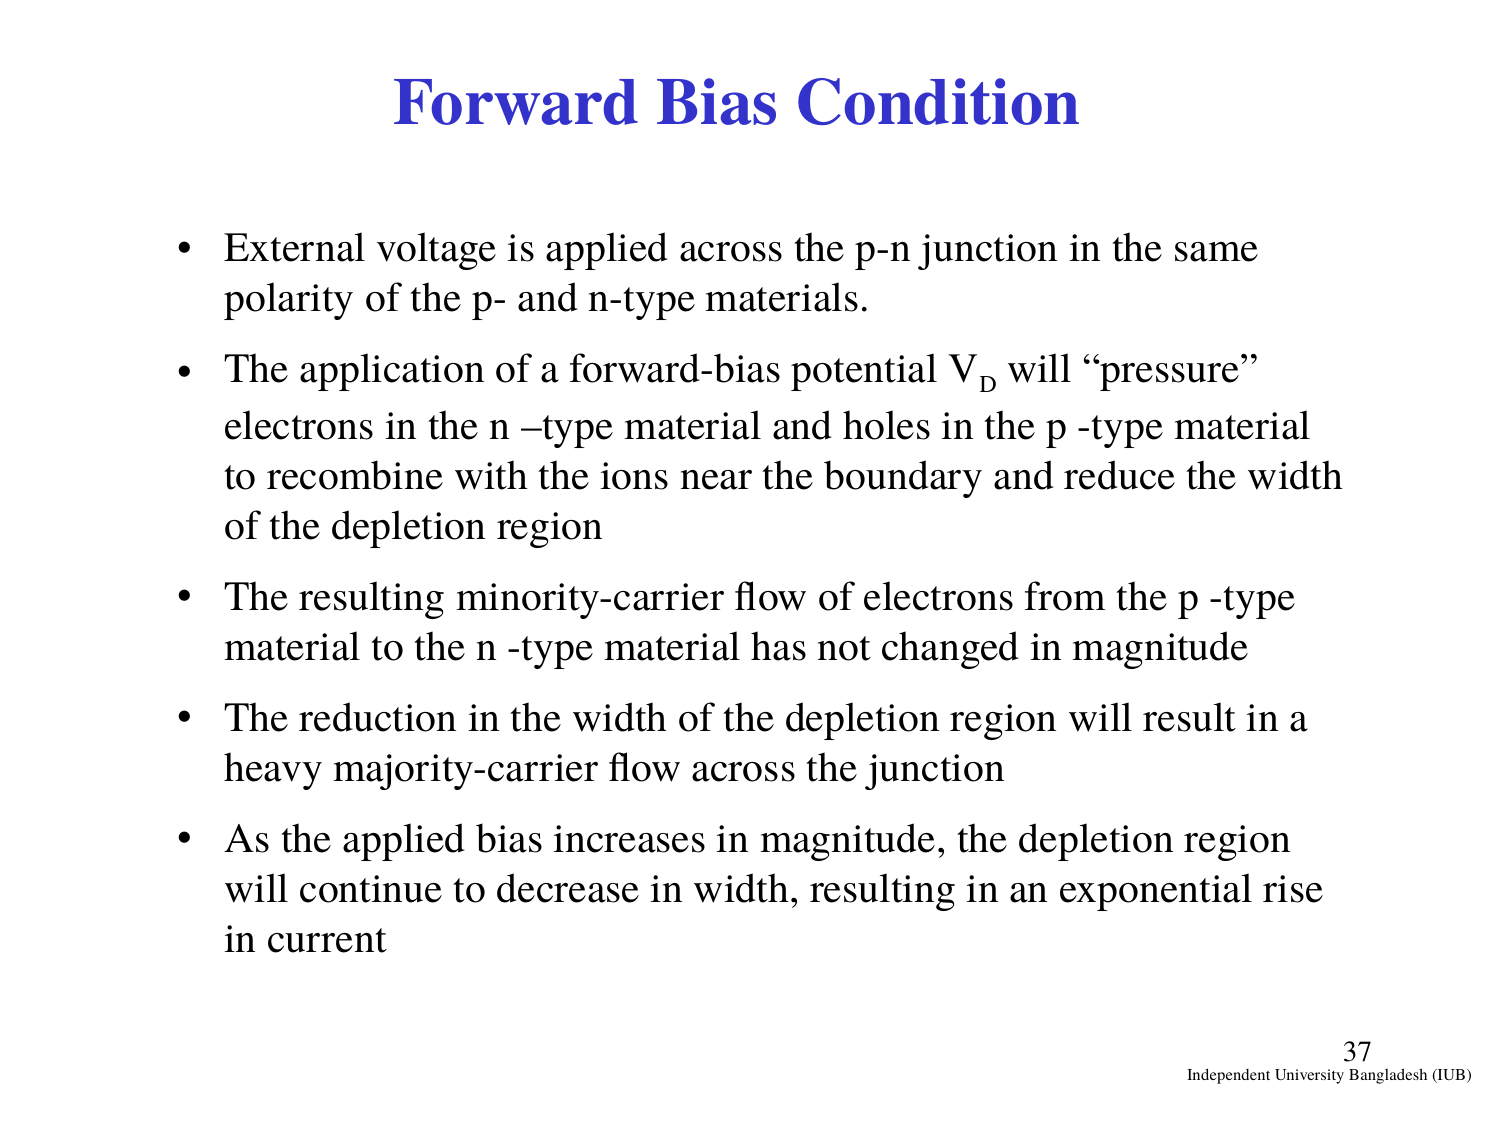

Forward Bias Condition
External voltage is applied across the p-n junction in the same polarity of the p- and n-type materials.
The application of a forward-bias potential VD will “pressure” electrons in the n –type material and holes in the p -type material to recombine with the ions near the boundary and reduce the width of the depletion region
The resulting minority-carrier flow of electrons from the p -type material to the n -type material has not changed in magnitude
The reduction in the width of the depletion region will result in a heavy majority-carrier flow across the junction
As the applied bias increases in magnitude, the depletion region will continue to decrease in width, resulting in an exponential rise in current
37

Independent University Bangladesh (IUB)